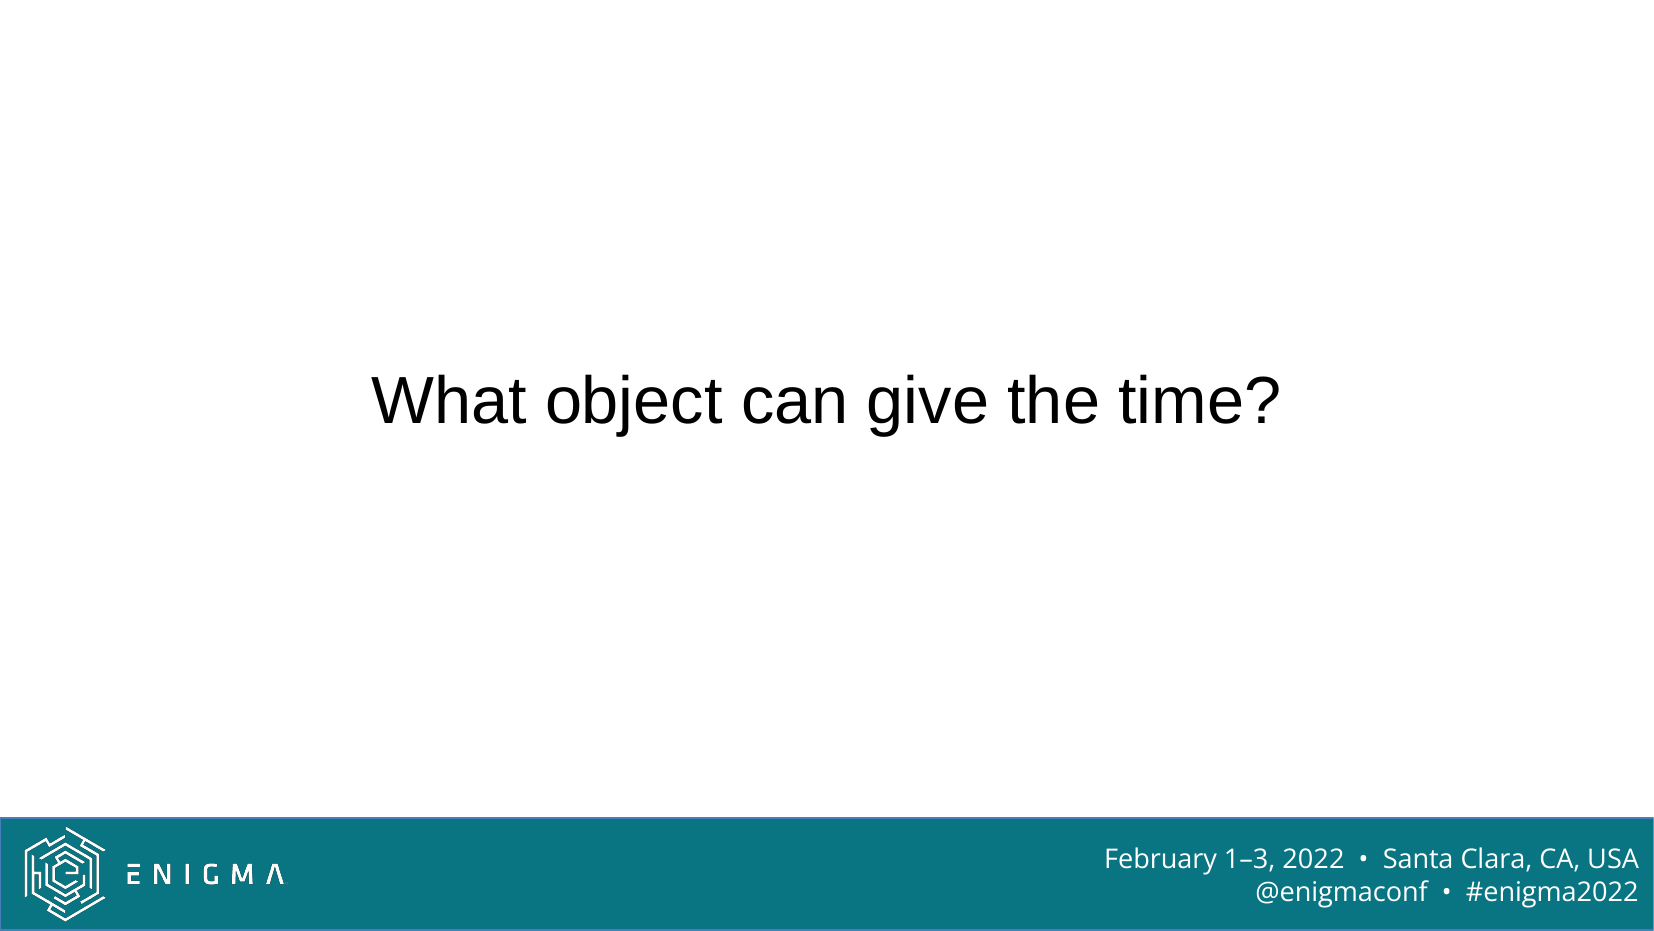

# What object can give the time?